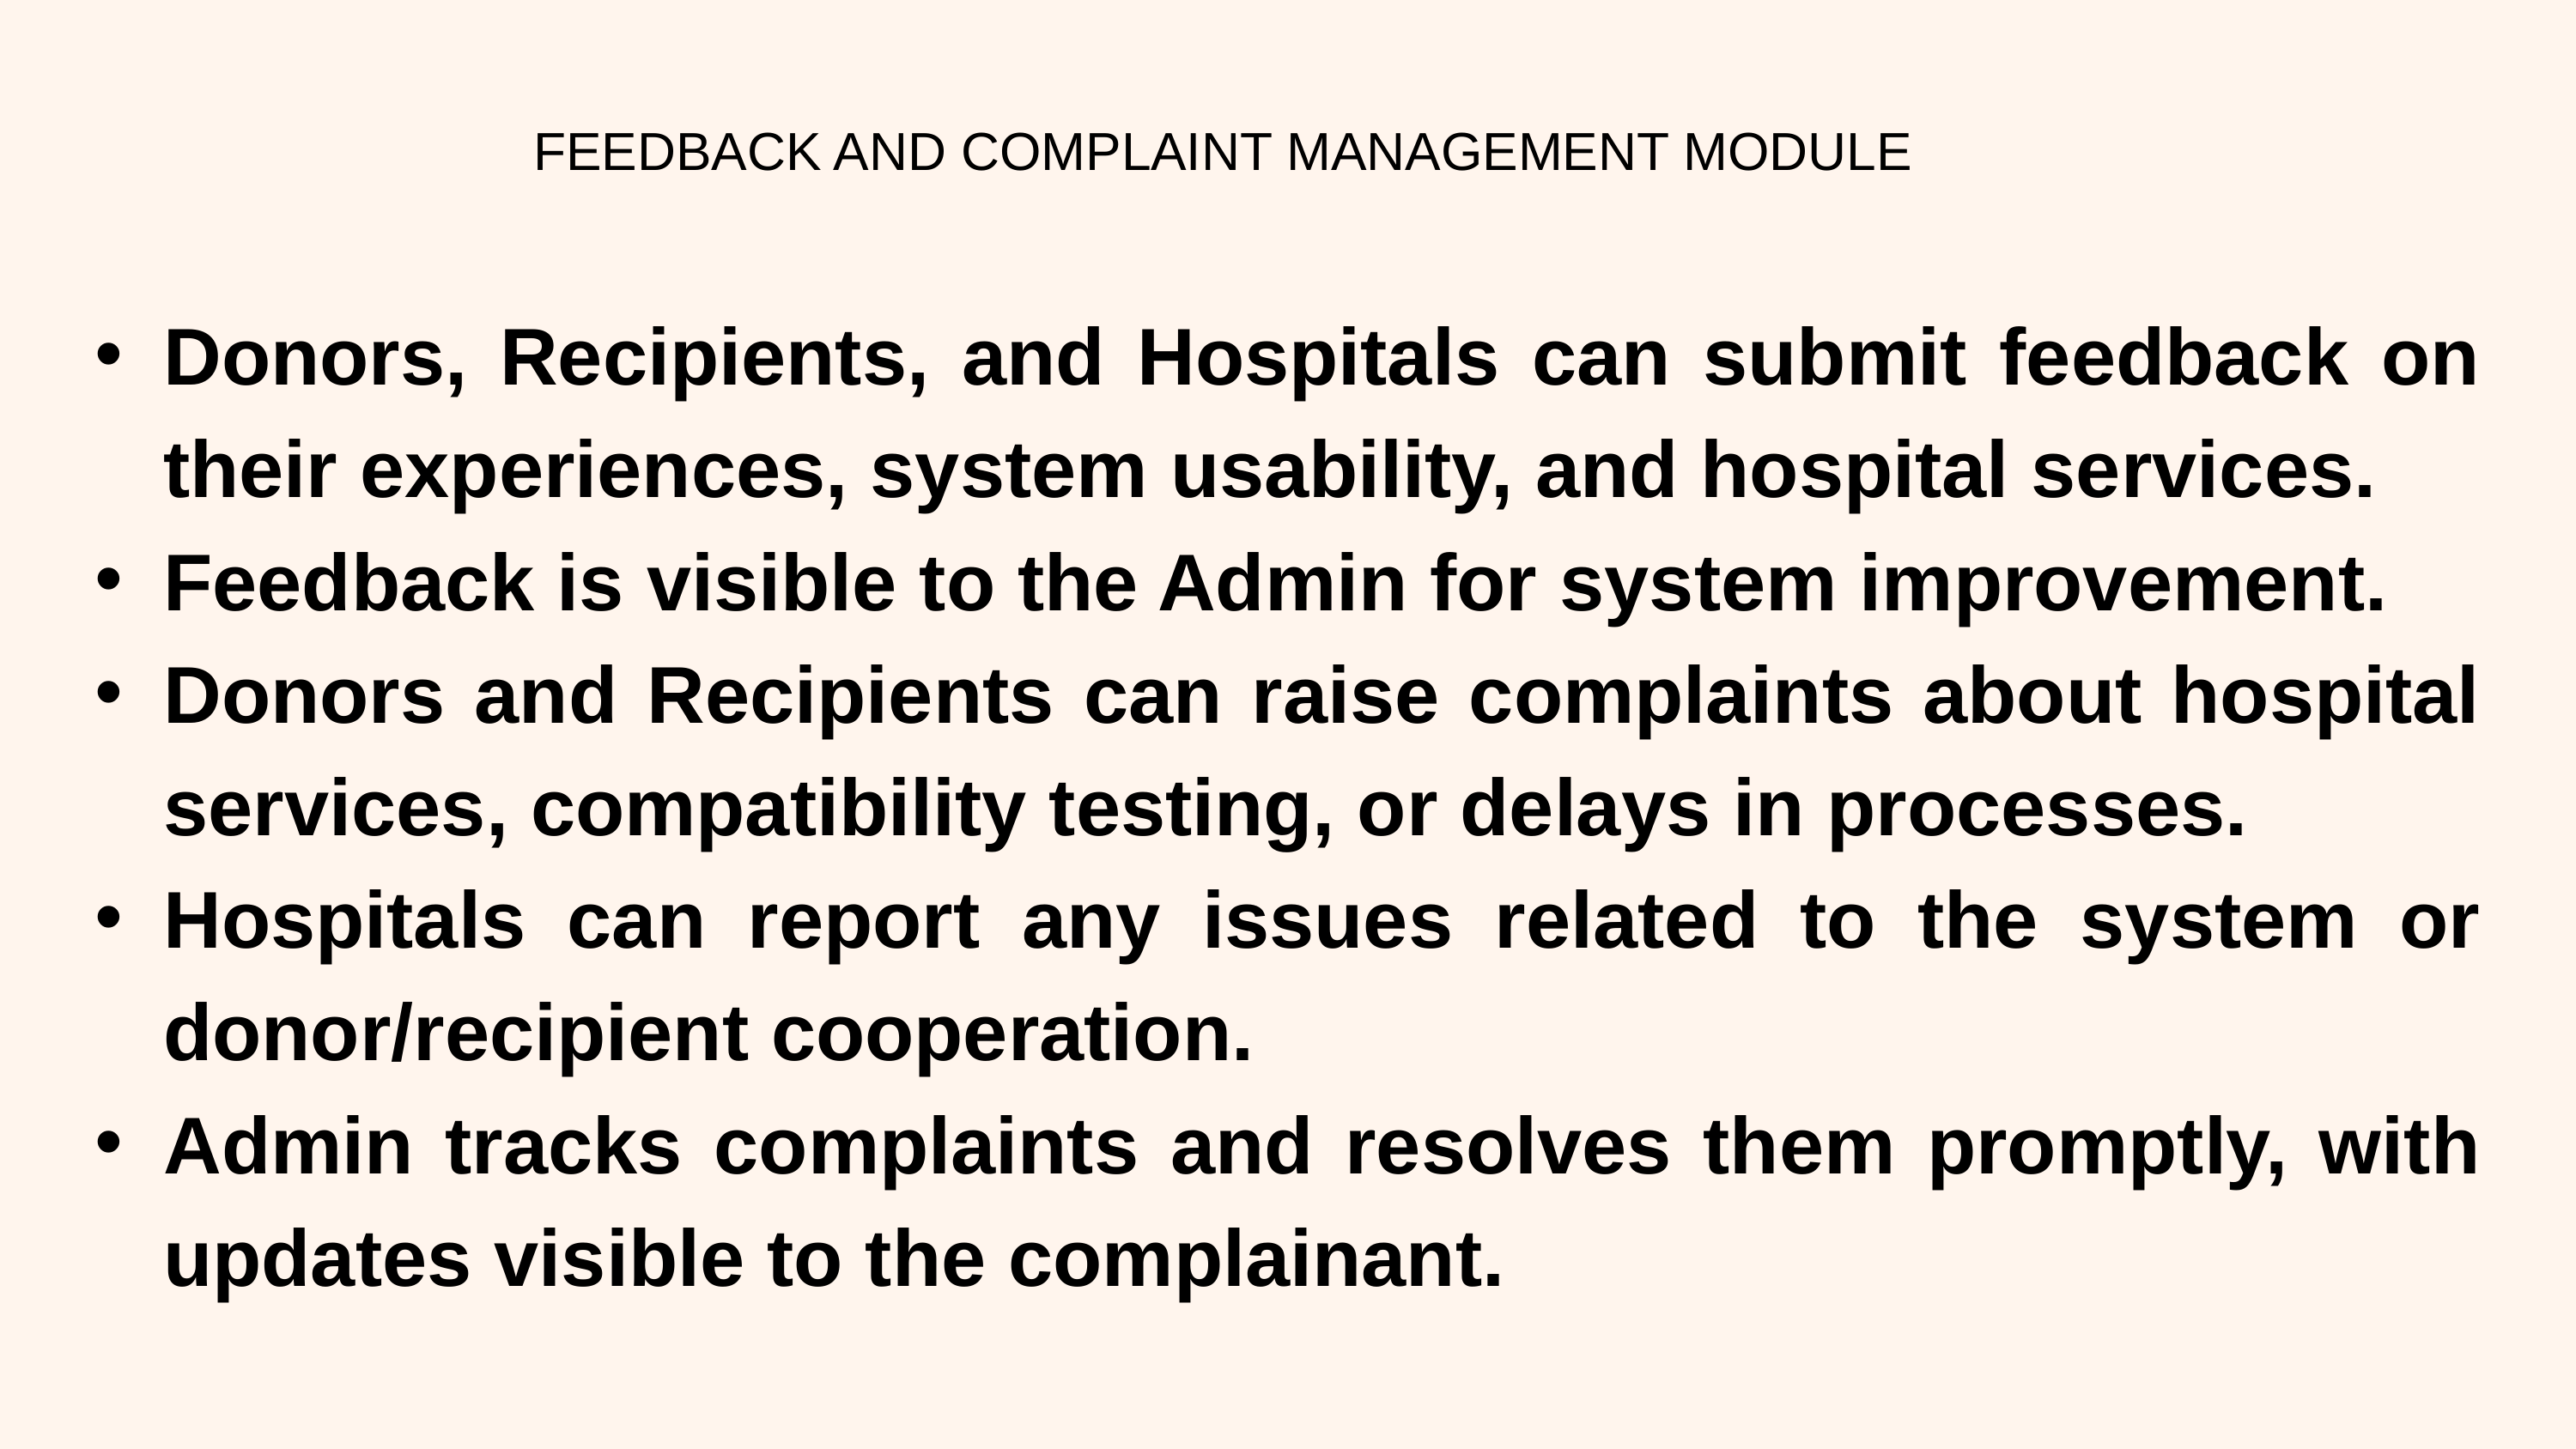

FEEDBACK AND COMPLAINT MANAGEMENT MODULE

Donors, Recipients, and Hospitals can submit feedback on their experiences, system usability, and hospital services.
Feedback is visible to the Admin for system improvement.
Donors and Recipients can raise complaints about hospital services, compatibility testing, or delays in processes.
Hospitals can report any issues related to the system or donor/recipient cooperation.
Admin tracks complaints and resolves them promptly, with updates visible to the complainant.